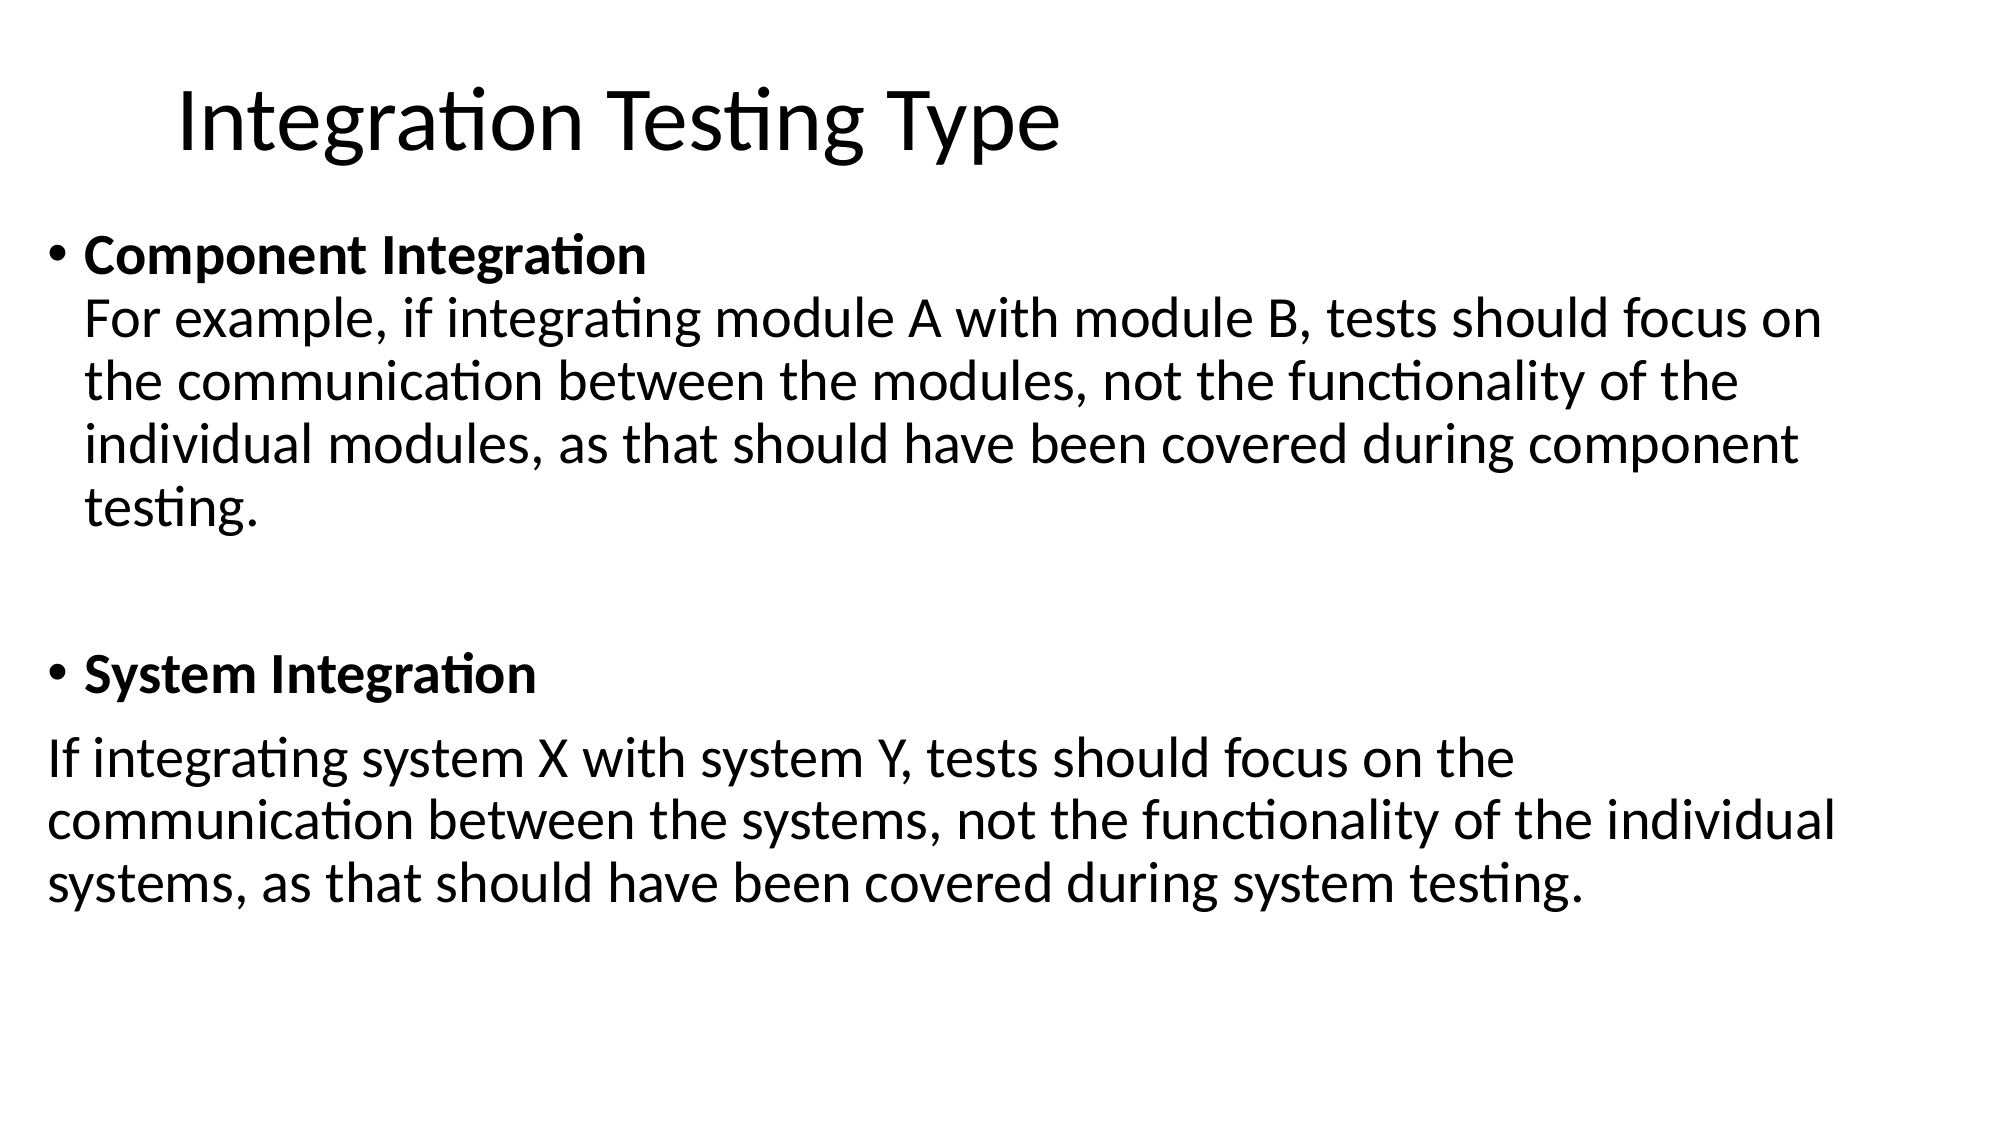

# Integration Testing Type
Component Integration
For example, if integrating module A with module B, tests should focus on the communication between the modules, not the functionality of the individual modules, as that should have been covered during component testing.

System Integration
If integrating system X with system Y, tests should focus on the communication between the systems, not the functionality of the individual systems, as that should have been covered during system testing.